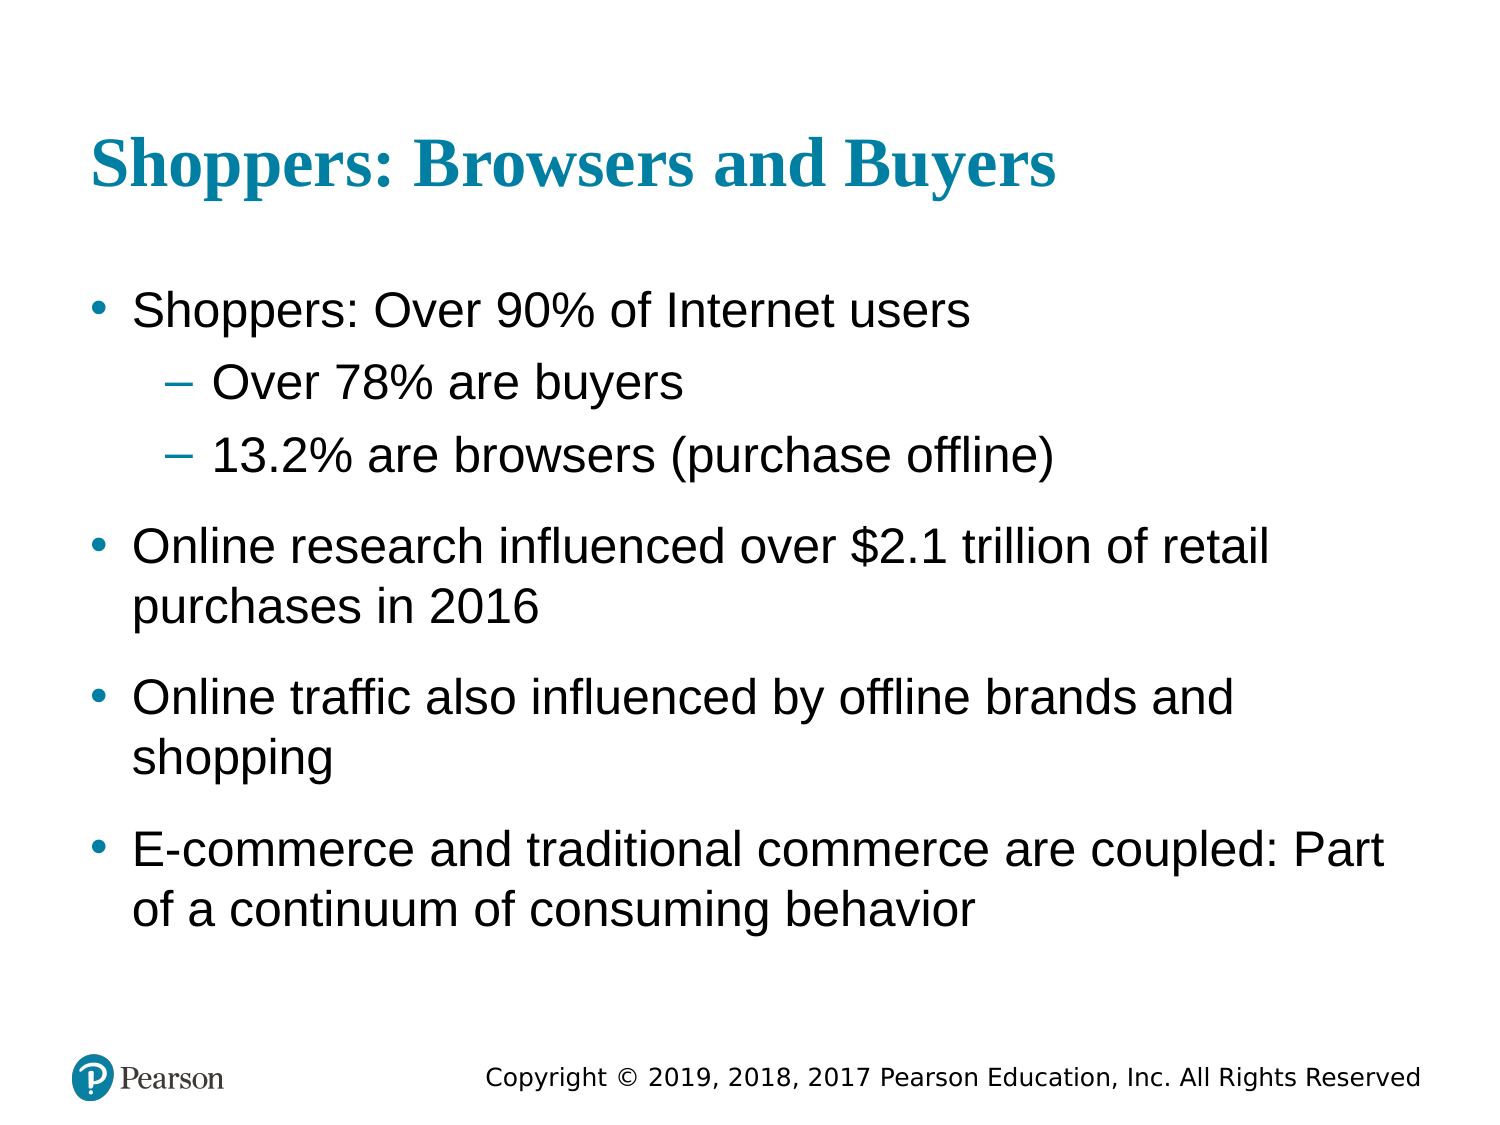

# Shoppers: Browsers and Buyers
Shoppers: Over 90% of Internet users
Over 78% are buyers
13.2% are browsers (purchase offline)
Online research influenced over $2.1 trillion of retail purchases in 2016
Online traffic also influenced by offline brands and shopping
E-commerce and traditional commerce are coupled: Part of a continuum of consuming behavior